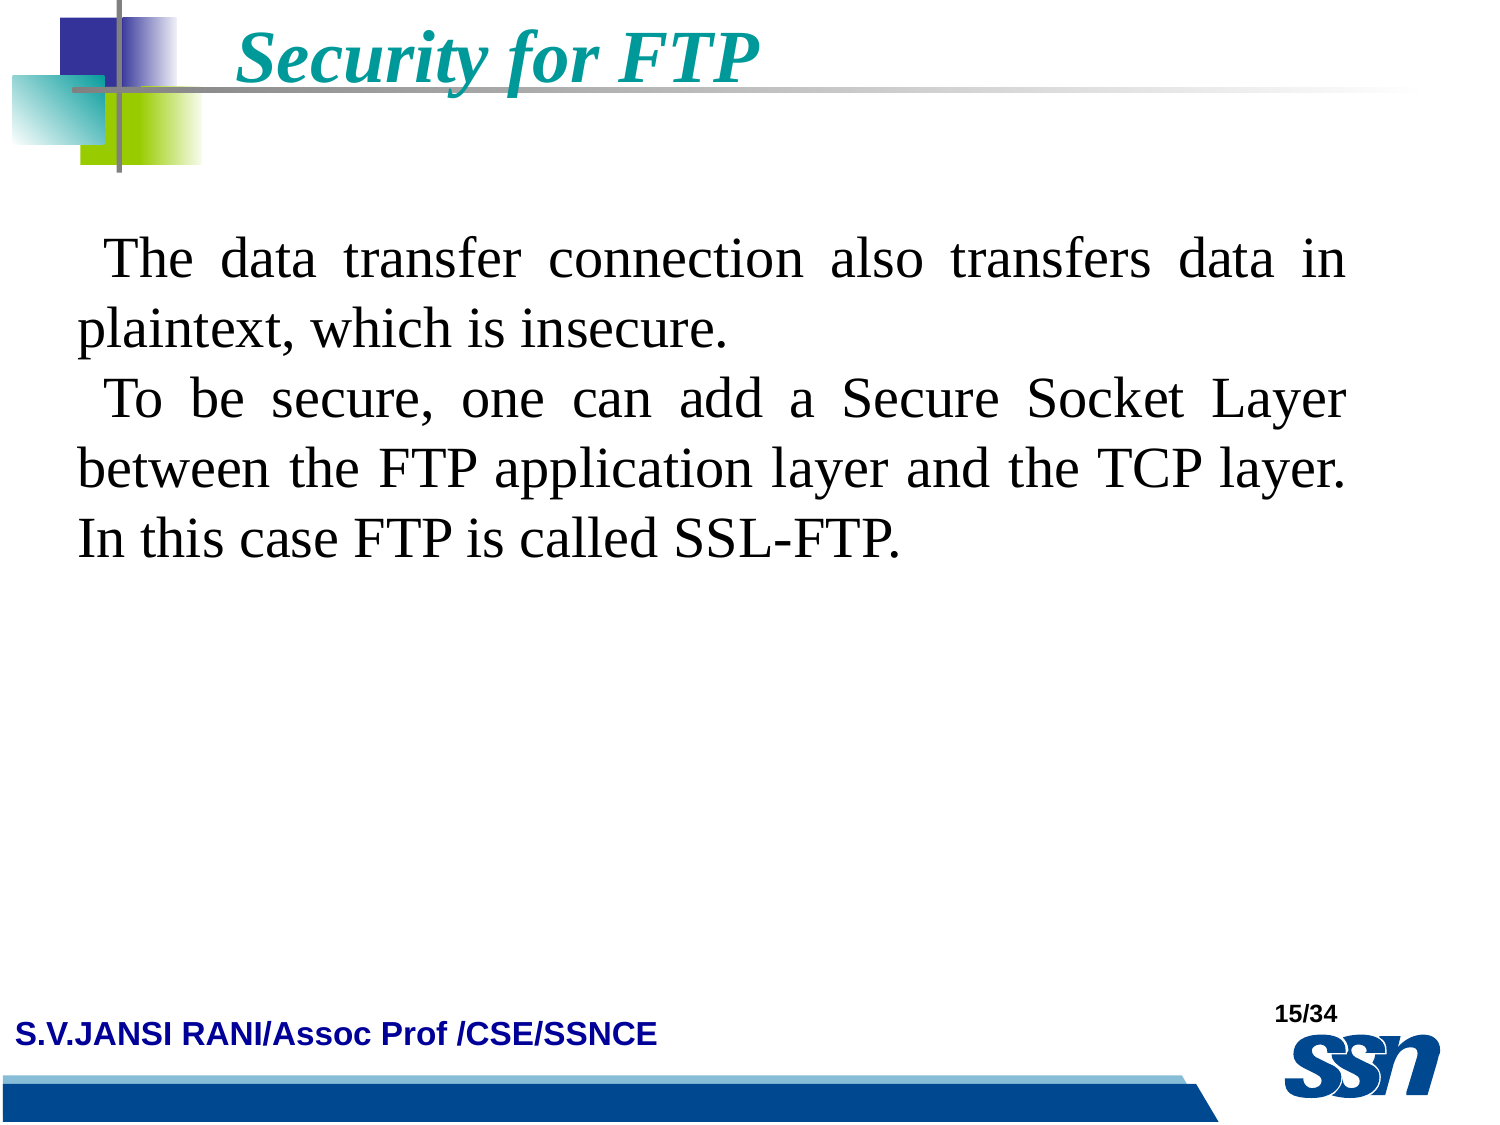

Security for FTP

 The data transfer connection also transfers data in plaintext, which is insecure.
 To be secure, one can add a Secure Socket Layer between the FTP application layer and the TCP layer. In this case FTP is called SSL-FTP.